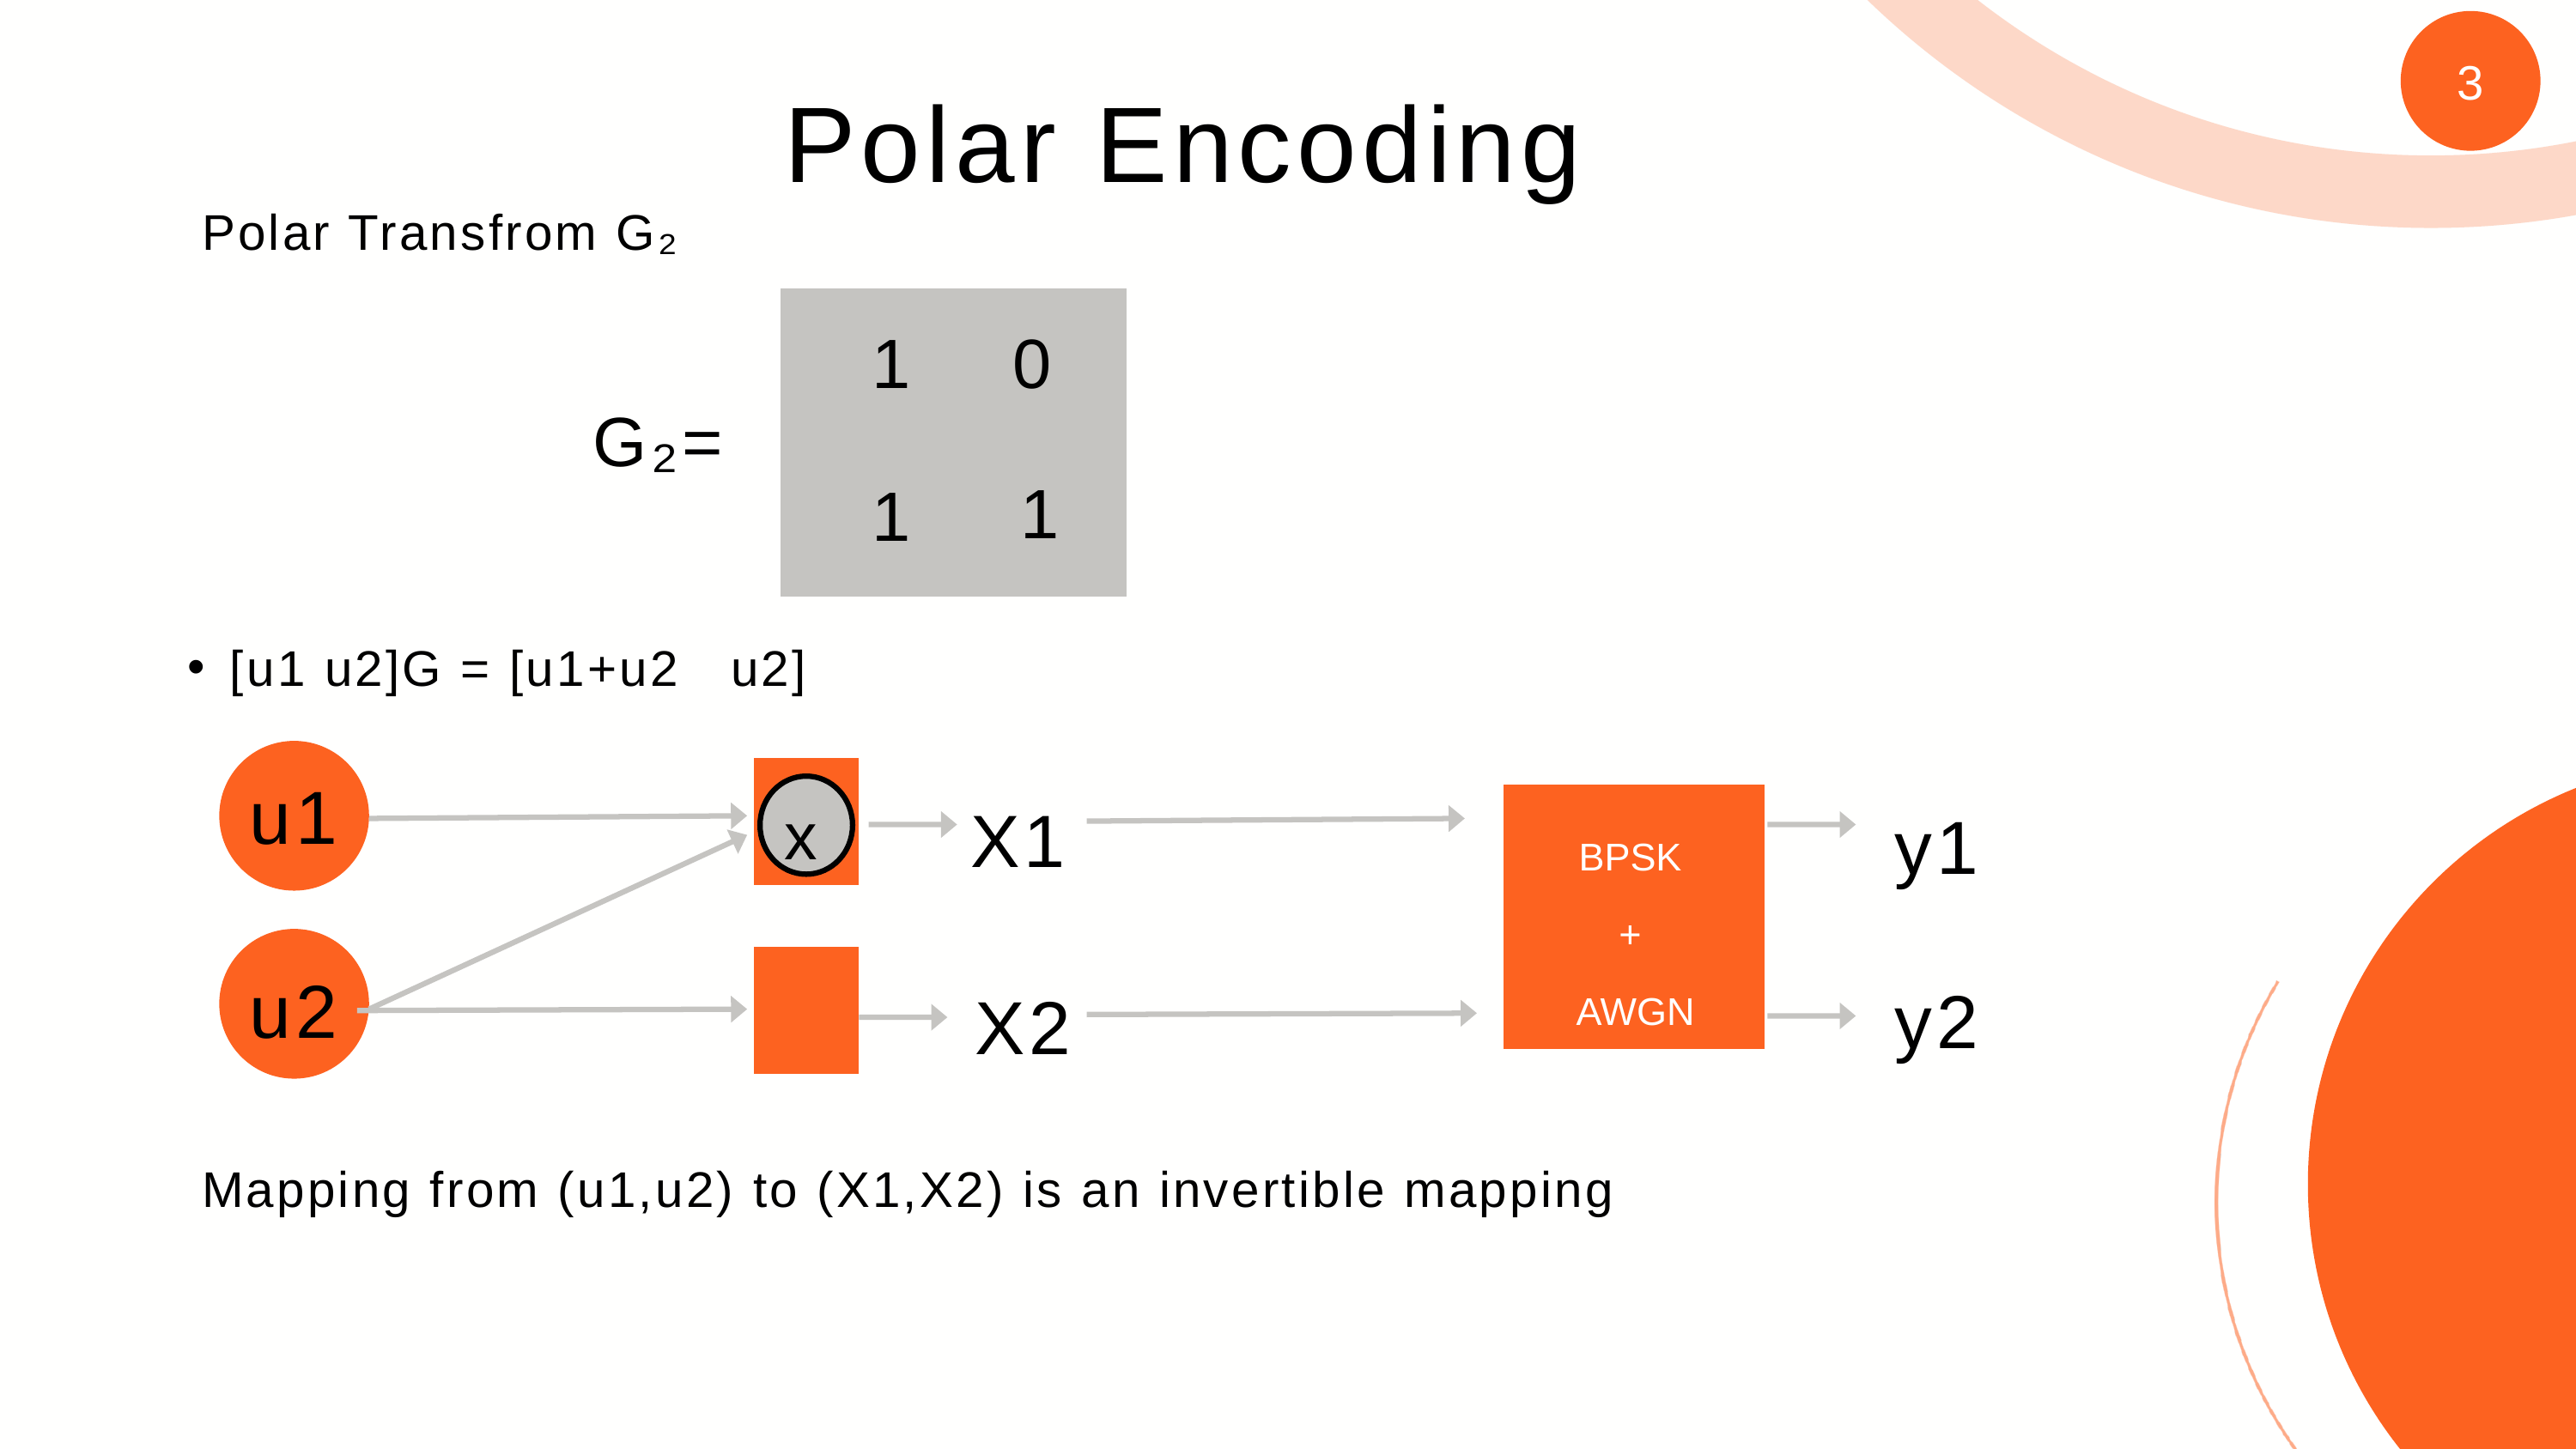

3
Polar Encoding
Polar Transfrom G₂

1
0
G₂=
1
1
[u1 u2]G = [u1+u2   u2]
X1
y1
x

u1

BPSK
+
AWGN

y2
X2

u2

Mapping from (u1,u2) to (X1,X2) is an invertible mapping